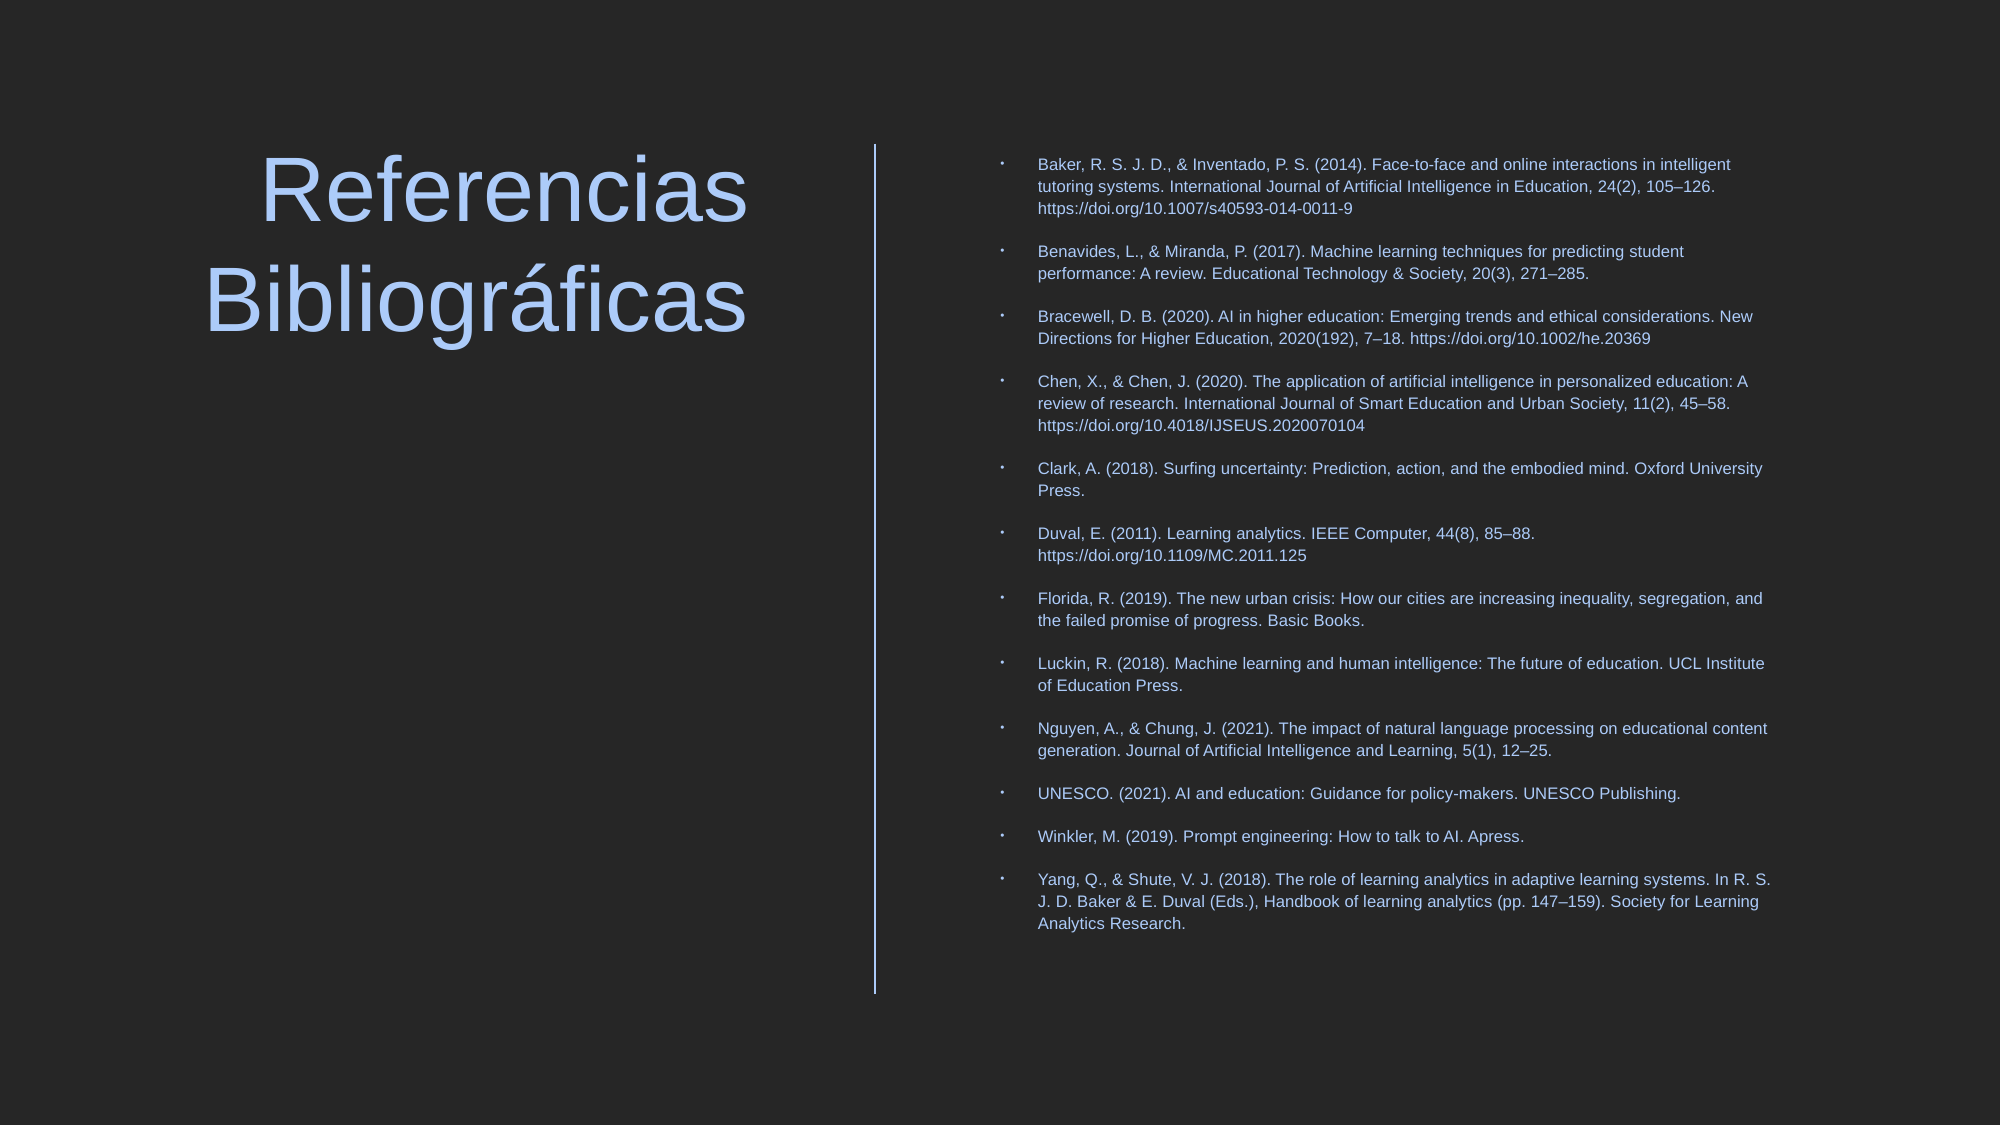

# Referencias Bibliográficas
Baker, R. S. J. D., & Inventado, P. S. (2014). Face-to-face and online interactions in intelligent tutoring systems. International Journal of Artificial Intelligence in Education, 24(2), 105–126. https://doi.org/10.1007/s40593-014-0011-9
Benavides, L., & Miranda, P. (2017). Machine learning techniques for predicting student performance: A review. Educational Technology & Society, 20(3), 271–285.
Bracewell, D. B. (2020). AI in higher education: Emerging trends and ethical considerations. New Directions for Higher Education, 2020(192), 7–18. https://doi.org/10.1002/he.20369
Chen, X., & Chen, J. (2020). The application of artificial intelligence in personalized education: A review of research. International Journal of Smart Education and Urban Society, 11(2), 45–58. https://doi.org/10.4018/IJSEUS.2020070104
Clark, A. (2018). Surfing uncertainty: Prediction, action, and the embodied mind. Oxford University Press.
Duval, E. (2011). Learning analytics. IEEE Computer, 44(8), 85–88. https://doi.org/10.1109/MC.2011.125
Florida, R. (2019). The new urban crisis: How our cities are increasing inequality, segregation, and the failed promise of progress. Basic Books.
Luckin, R. (2018). Machine learning and human intelligence: The future of education. UCL Institute of Education Press.
Nguyen, A., & Chung, J. (2021). The impact of natural language processing on educational content generation. Journal of Artificial Intelligence and Learning, 5(1), 12–25.
UNESCO. (2021). AI and education: Guidance for policy-makers. UNESCO Publishing.
Winkler, M. (2019). Prompt engineering: How to talk to AI. Apress.
Yang, Q., & Shute, V. J. (2018). The role of learning analytics in adaptive learning systems. In R. S. J. D. Baker & E. Duval (Eds.), Handbook of learning analytics (pp. 147–159). Society for Learning Analytics Research.